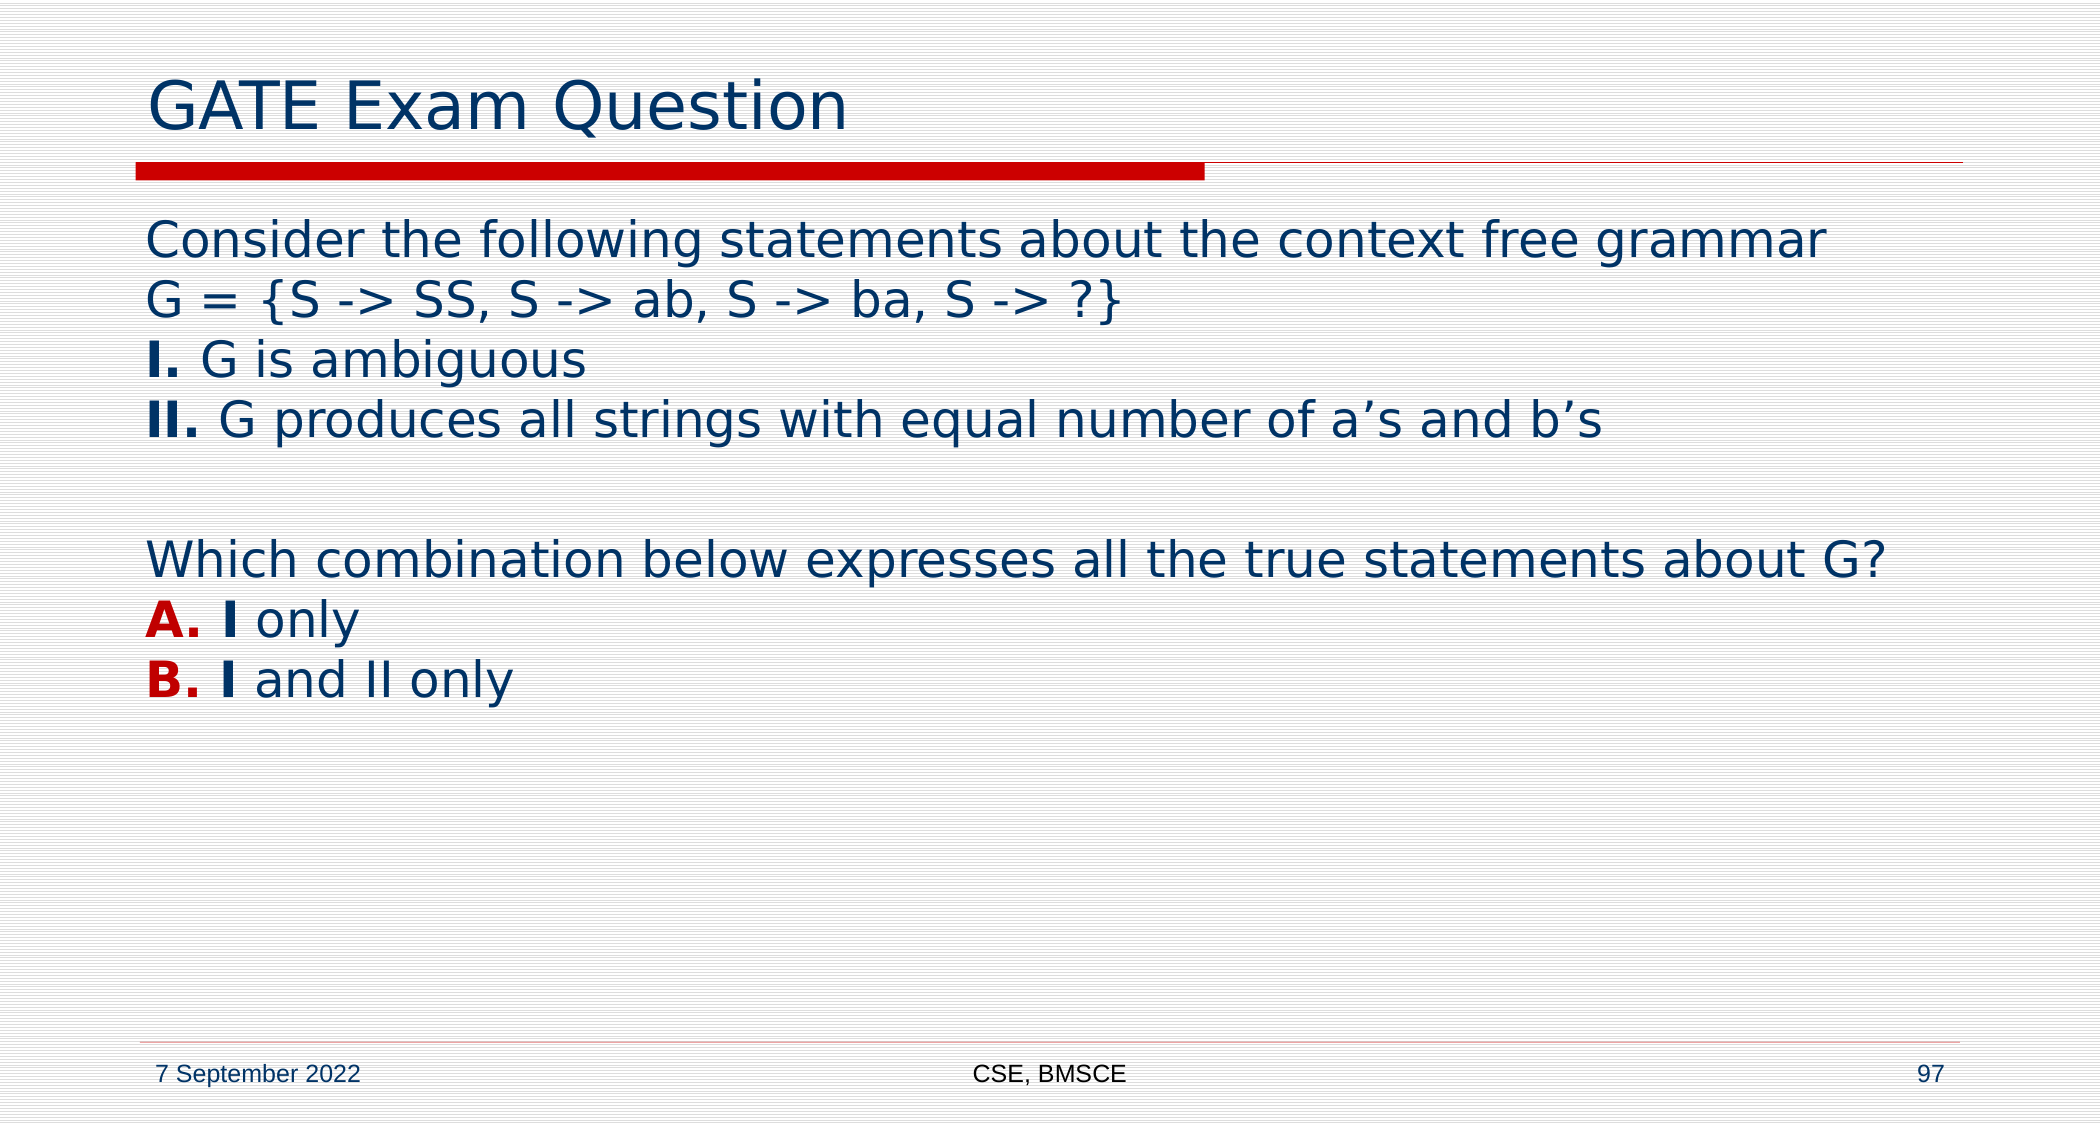

# GATE Exam Question
Consider the following statements about the context free grammar
G = {S -> SS, S -> ab, S -> ba, S -> ?}
I. G is ambiguous
II. G produces all strings with equal number of a’s and b’s

Which combination below expresses all the true statements about G?
A. I only
B. I and II only
CSE, BMSCE
97
7 September 2022